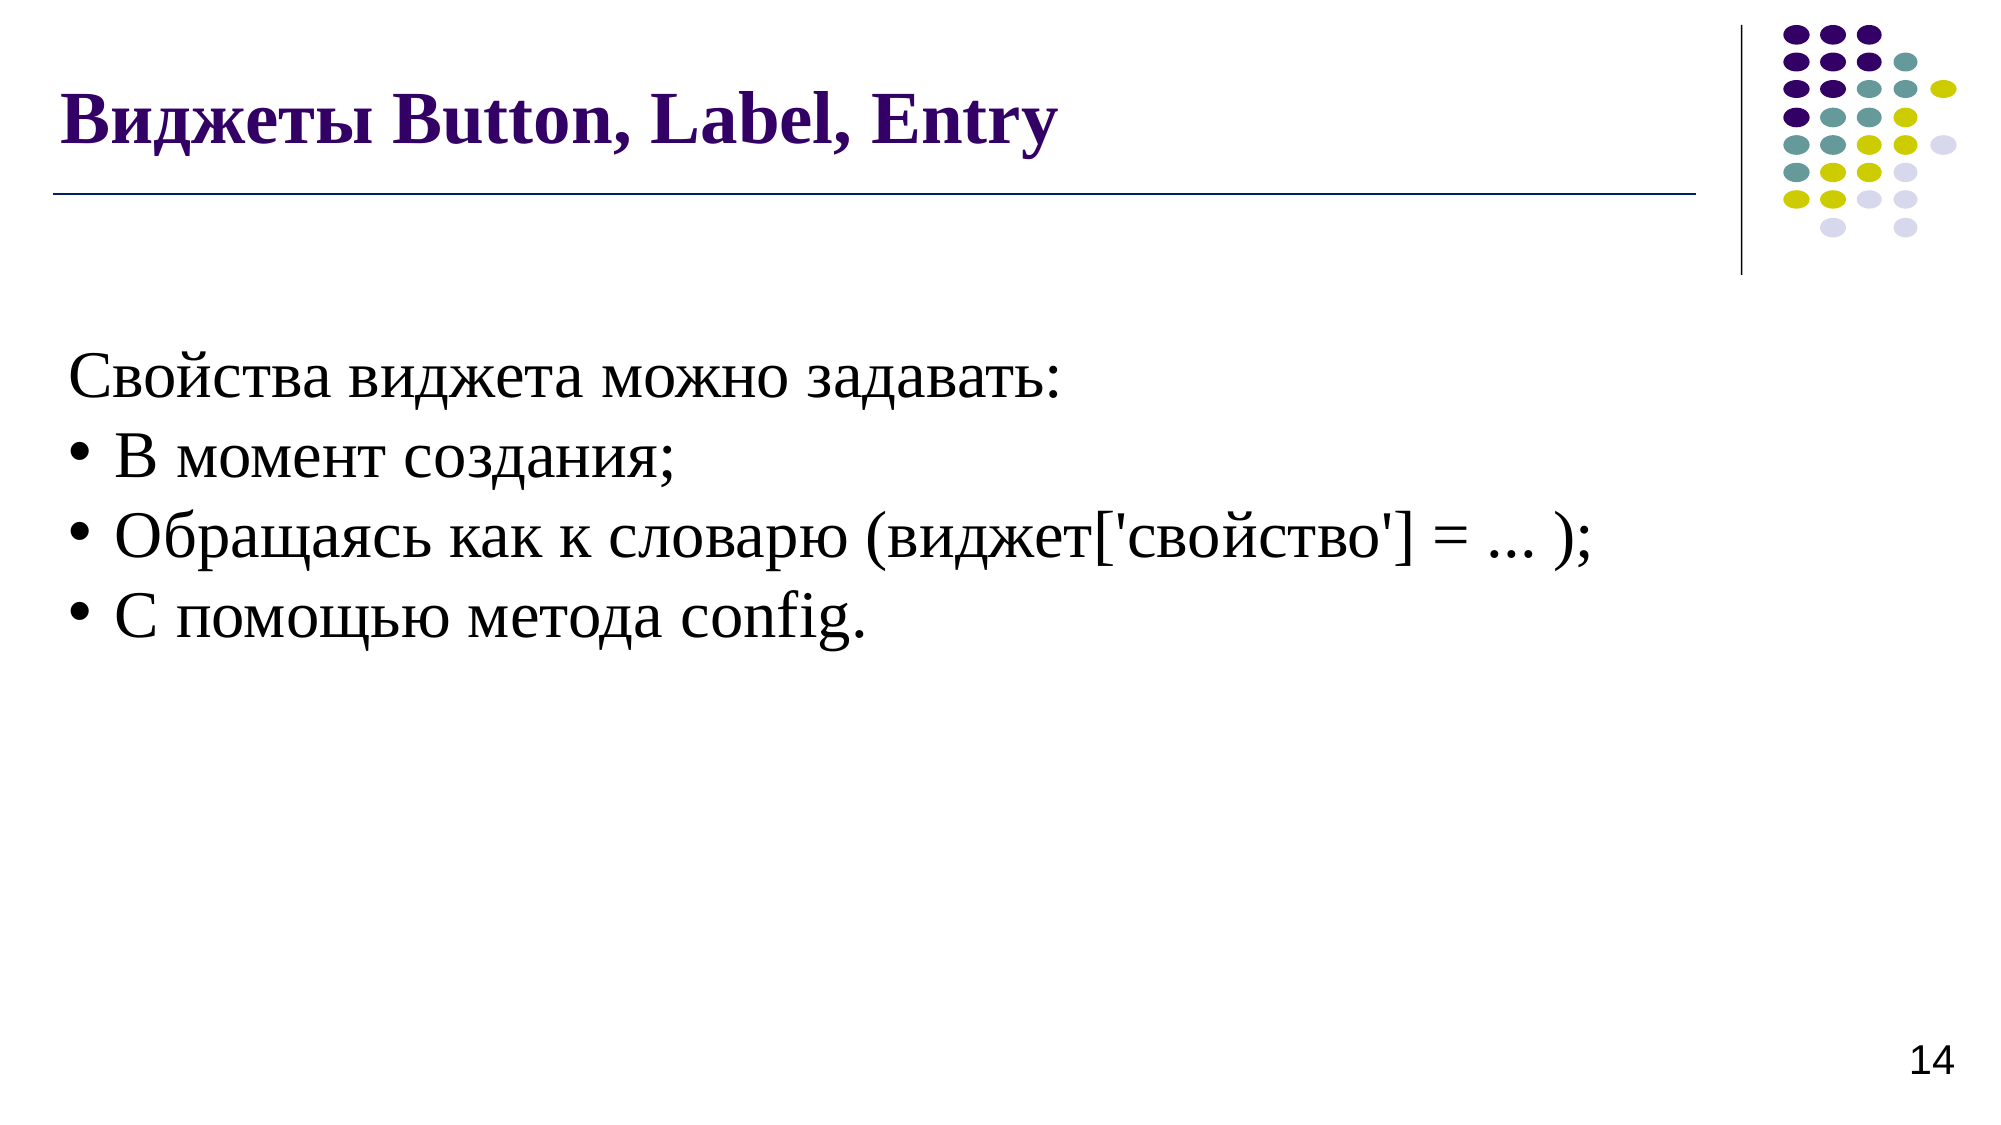

# Виджеты Button, Label, Entry
Свойства виджета можно задавать:
В момент создания;
Обращаясь как к словарю (виджет['свойство'] = ... );
С помощью метода config.

14